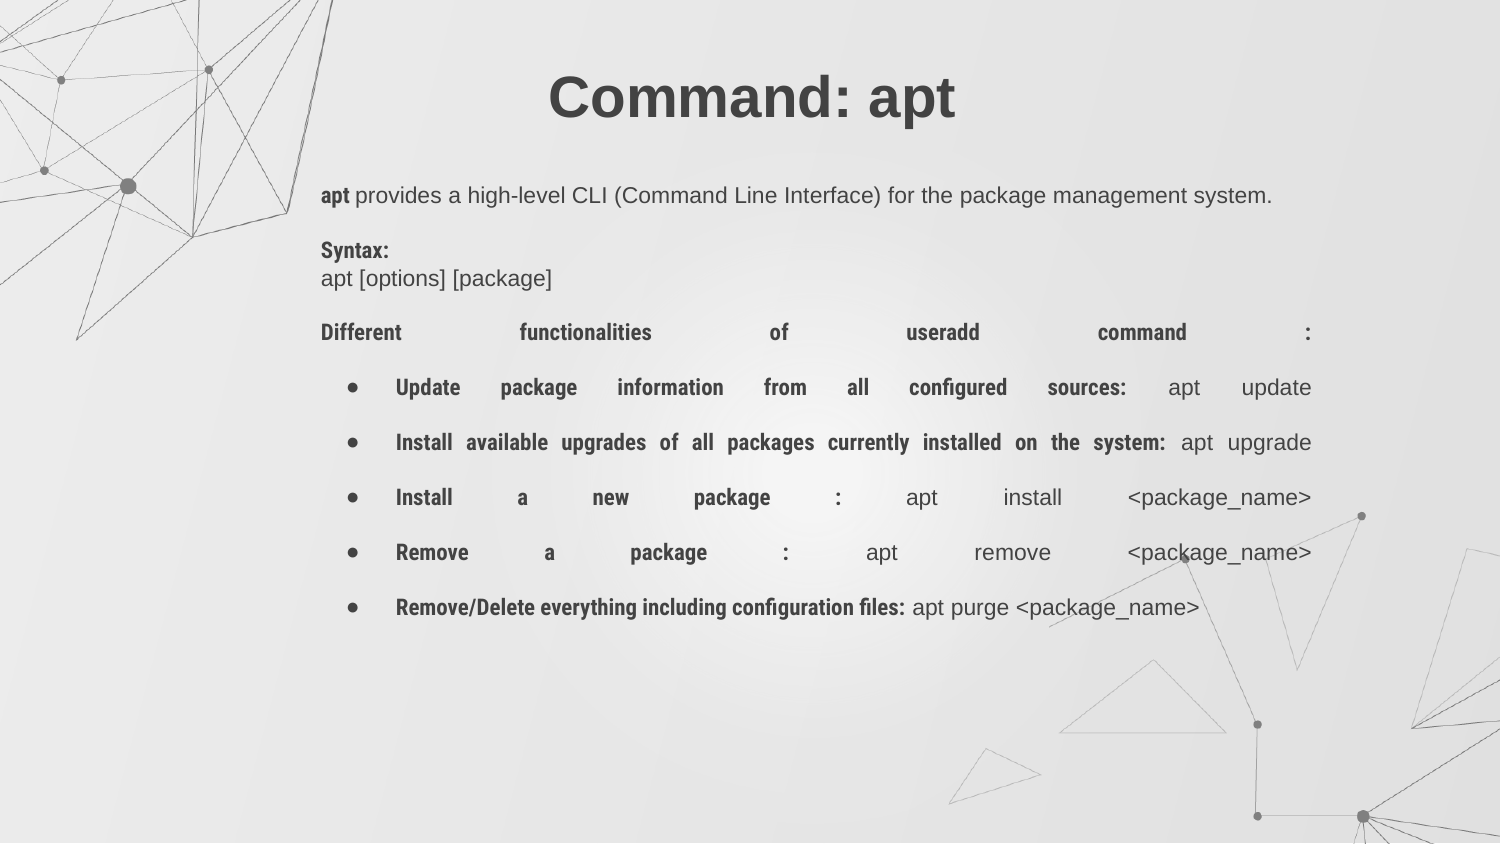

# Command: apt
apt provides a high-level CLI (Command Line Interface) for the package management system.

Syntax:
apt [options] [package]

Different functionalities of useradd command :
Update package information from all configured sources: apt update
Install available upgrades of all packages currently installed on the system: apt upgrade
Install a new package : apt install <package_name>
Remove a package : apt remove <package_name>
Remove/Delete everything including configuration files: apt purge <package_name>